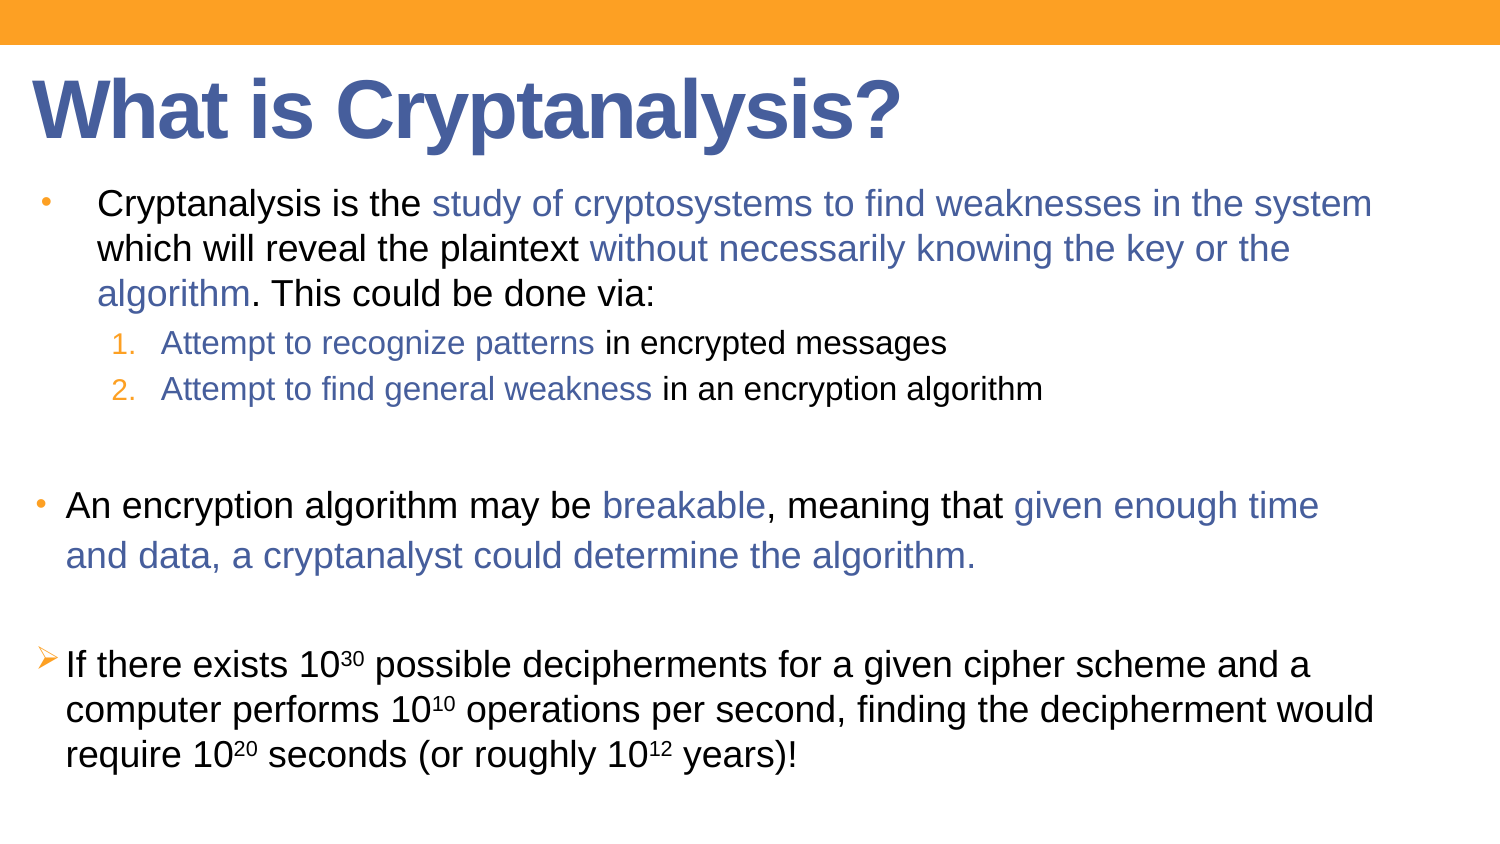

# What is Cryptanalysis?
Cryptanalysis is the study of cryptosystems to find weaknesses in the system which will reveal the plaintext without necessarily knowing the key or the algorithm. This could be done via:
Attempt to recognize patterns in encrypted messages
Attempt to find general weakness in an encryption algorithm
An encryption algorithm may be breakable, meaning that given enough time and data, a cryptanalyst could determine the algorithm.

If there exists 1030 possible decipherments for a given cipher scheme and a computer performs 1010 operations per second, finding the decipherment would require 1020 seconds (or roughly 1012 years)!